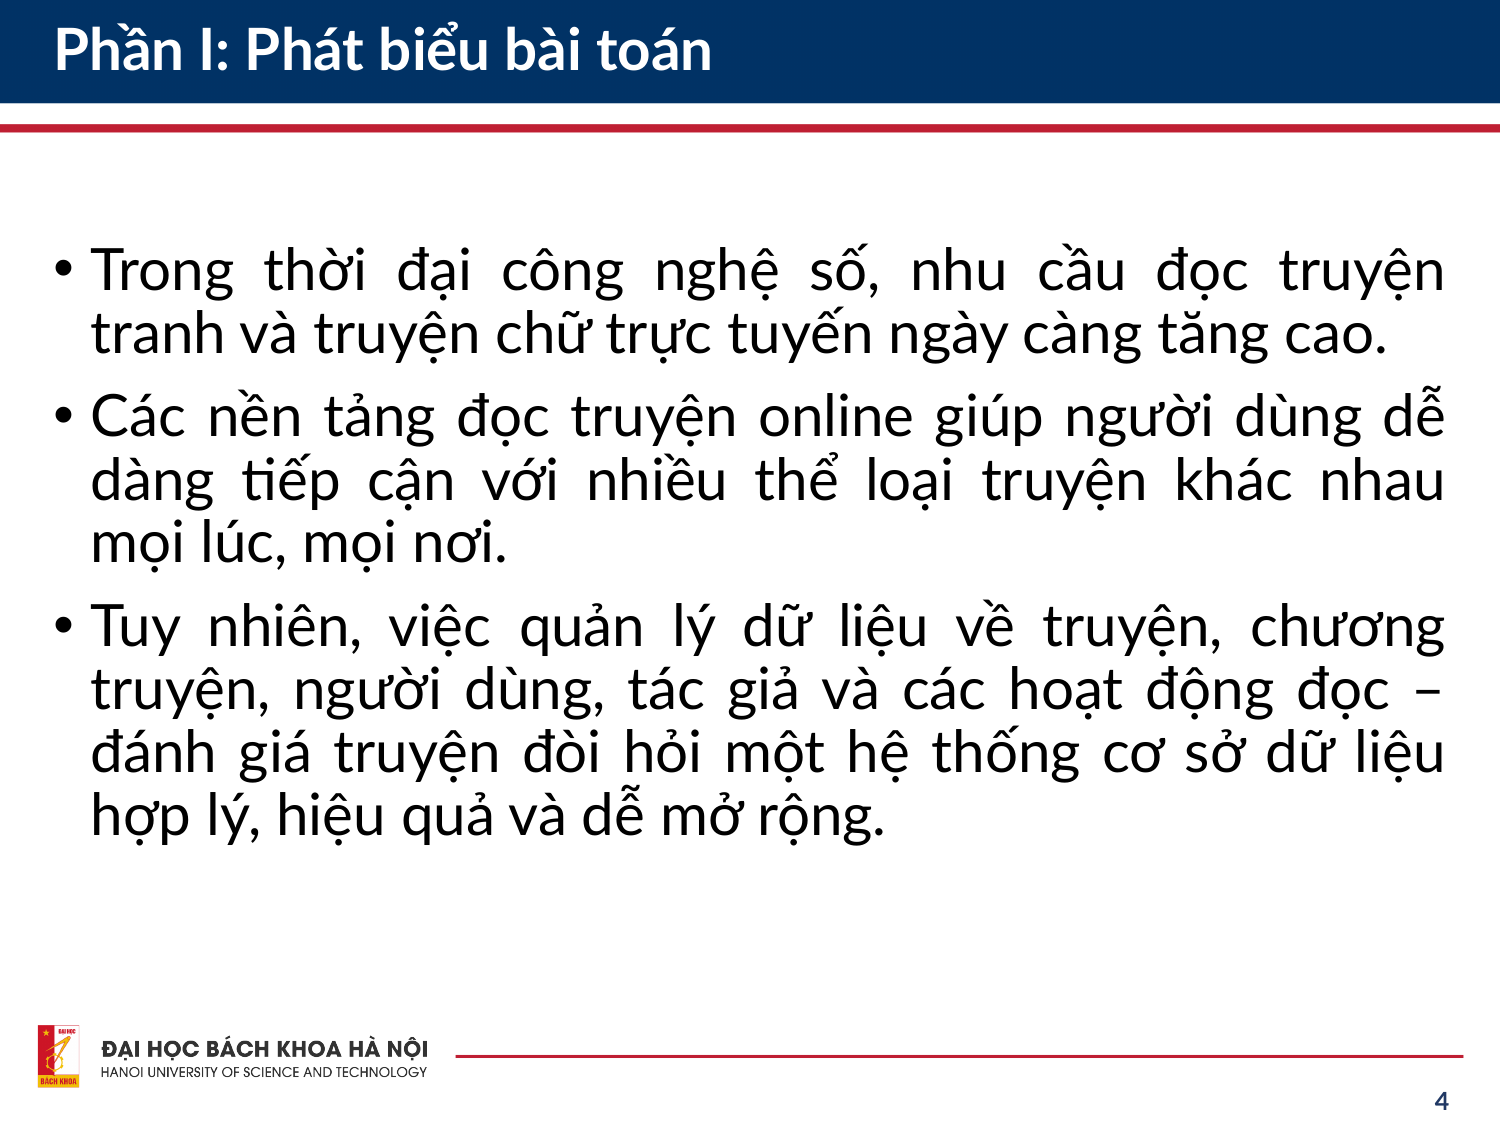

# Phần I: Phát biểu bài toán
Trong thời đại công nghệ số, nhu cầu đọc truyện tranh và truyện chữ trực tuyến ngày càng tăng cao.
Các nền tảng đọc truyện online giúp người dùng dễ dàng tiếp cận với nhiều thể loại truyện khác nhau mọi lúc, mọi nơi.
Tuy nhiên, việc quản lý dữ liệu về truyện, chương truyện, người dùng, tác giả và các hoạt động đọc – đánh giá truyện đòi hỏi một hệ thống cơ sở dữ liệu hợp lý, hiệu quả và dễ mở rộng.
4